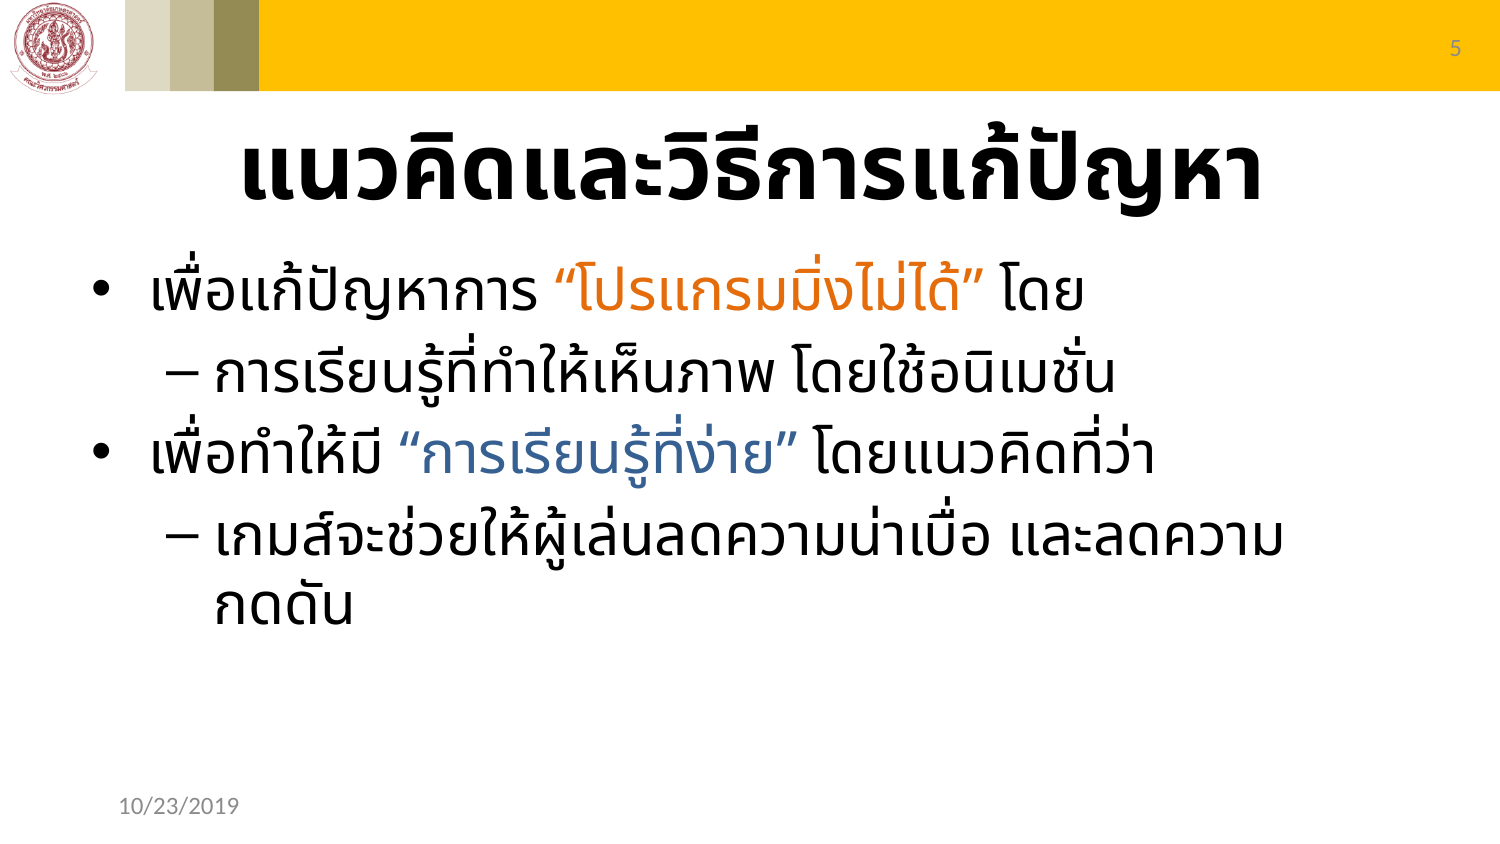

5
# แนวคิดและวิธีการแก้ปัญหา
เพื่อแก้ปัญหาการ “โปรแกรมมิ่งไม่ได้” โดย
การเรียนรู้ที่ทำให้เห็นภาพ โดยใช้อนิเมชั่น
เพื่อทำให้มี “การเรียนรู้ที่ง่าย” โดยแนวคิดที่ว่า
เกมส์จะช่วยให้ผู้เล่นลดความน่าเบื่อ และลดความกดดัน
10/23/2019